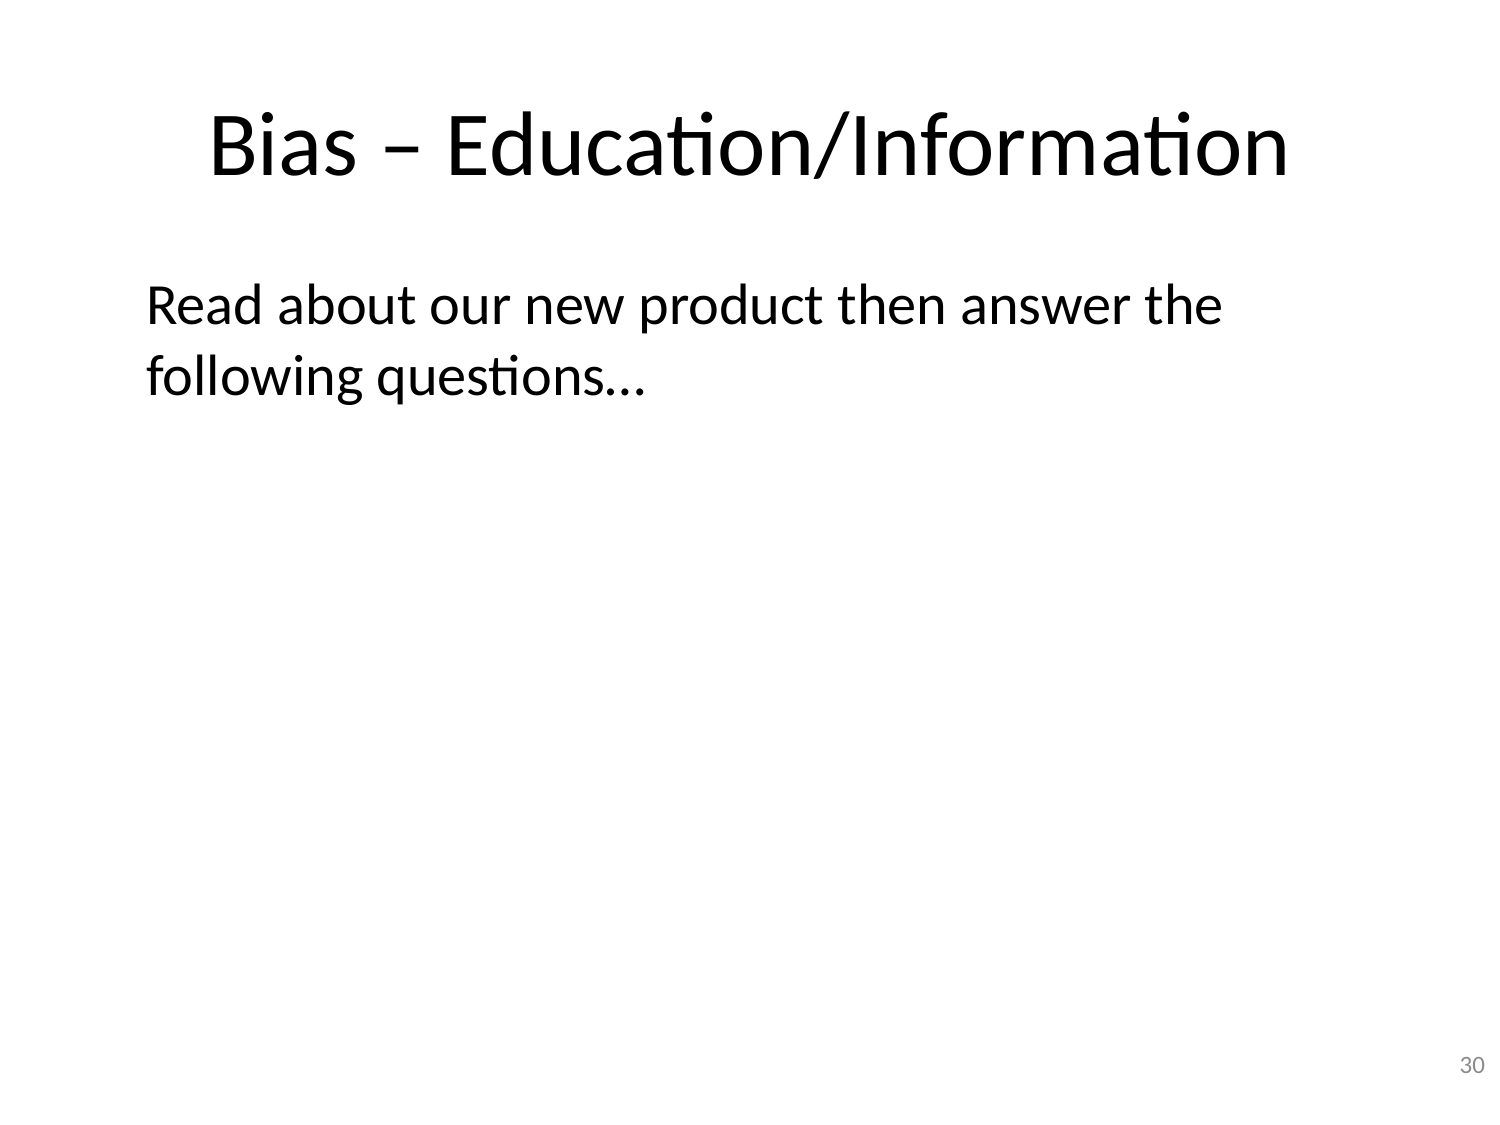

# Bias – Education/Information
	Read about our new product then answer the following questions…
30